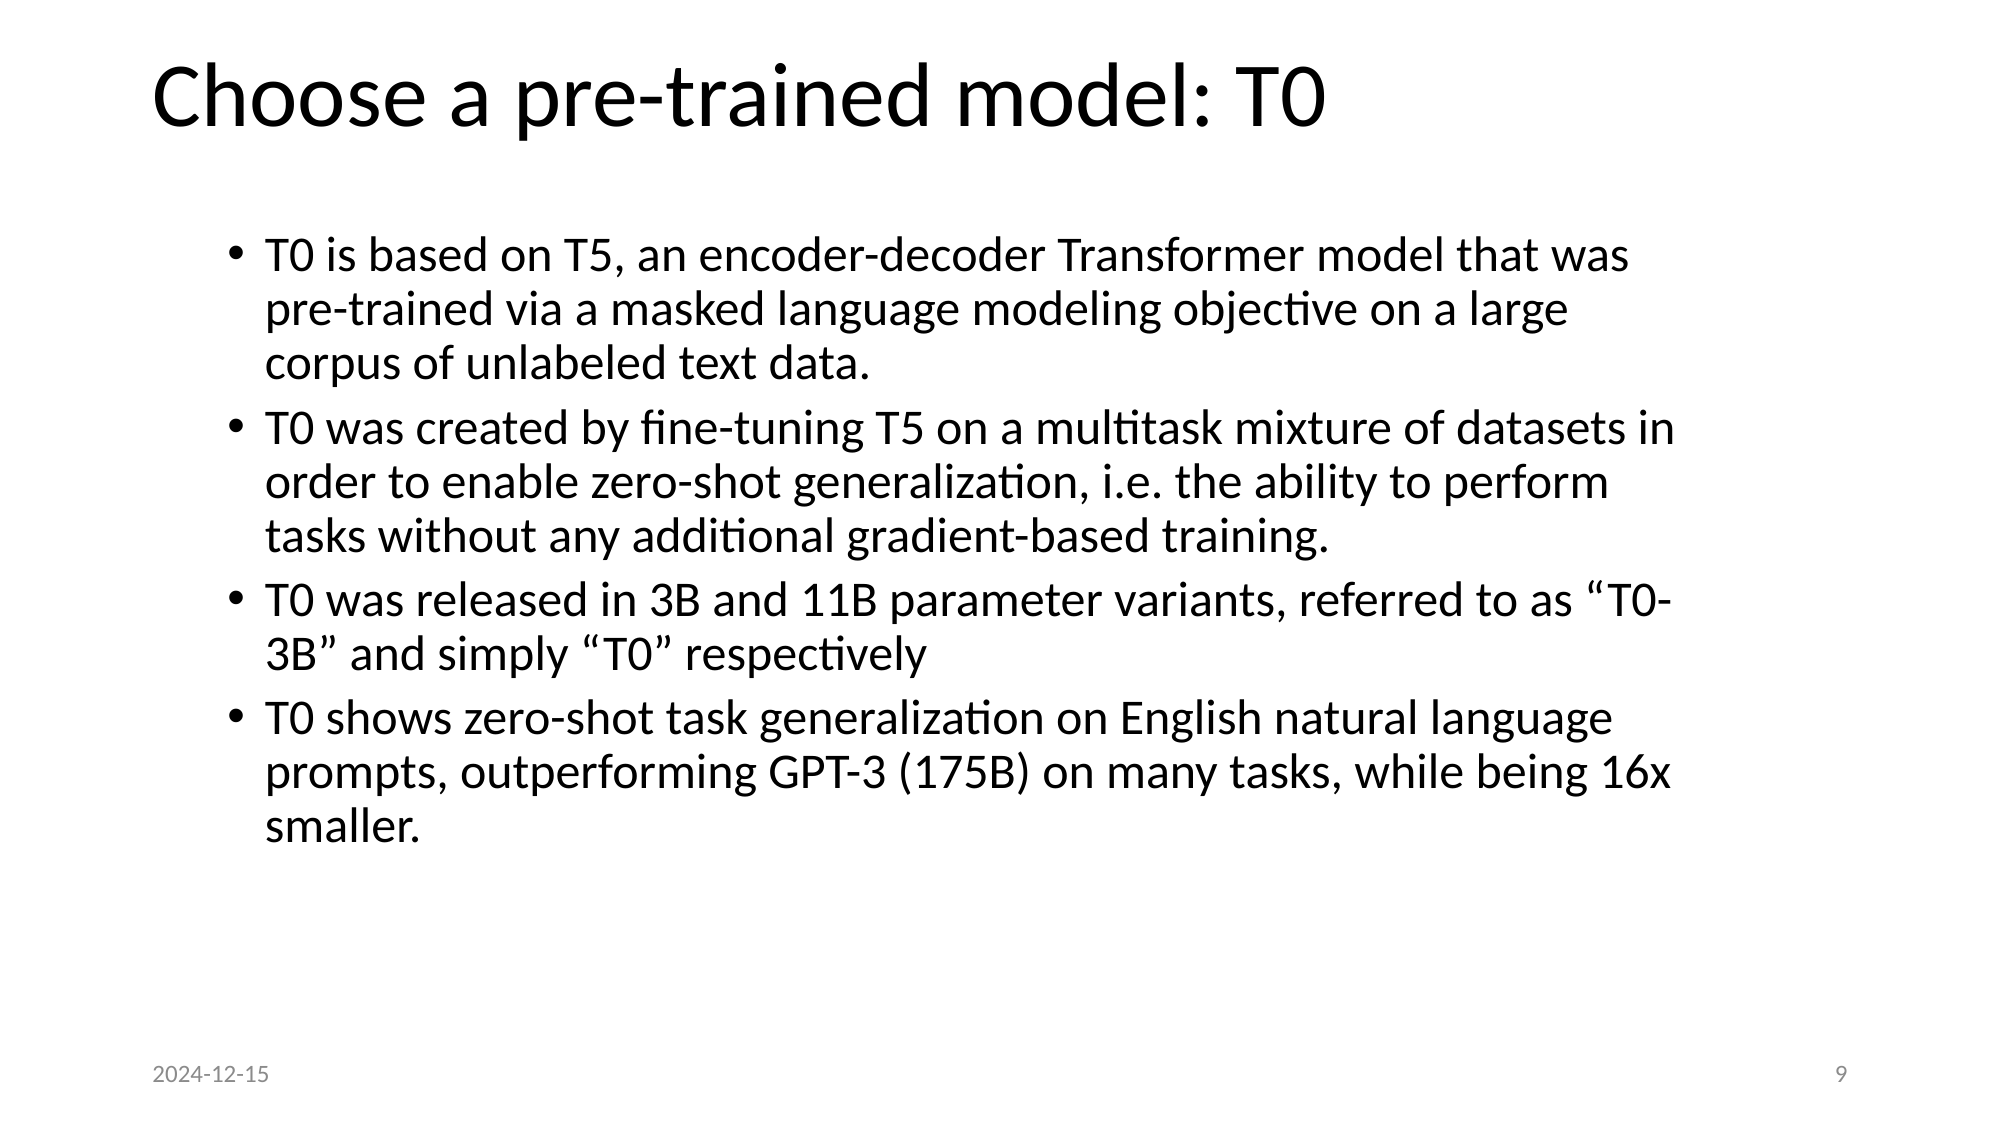

# Choose a pre-trained model: T0
T0 is based on T5, an encoder-decoder Transformer model that was pre-trained via a masked language modeling objective on a large corpus of unlabeled text data.
T0 was created by fine-tuning T5 on a multitask mixture of datasets in order to enable zero-shot generalization, i.e. the ability to perform tasks without any additional gradient-based training.
T0 was released in 3B and 11B parameter variants, referred to as “T0-3B” and simply “T0” respectively
T0 shows zero-shot task generalization on English natural language prompts, outperforming GPT-3 (175B) on many tasks, while being 16x smaller.
2024-12-15
9